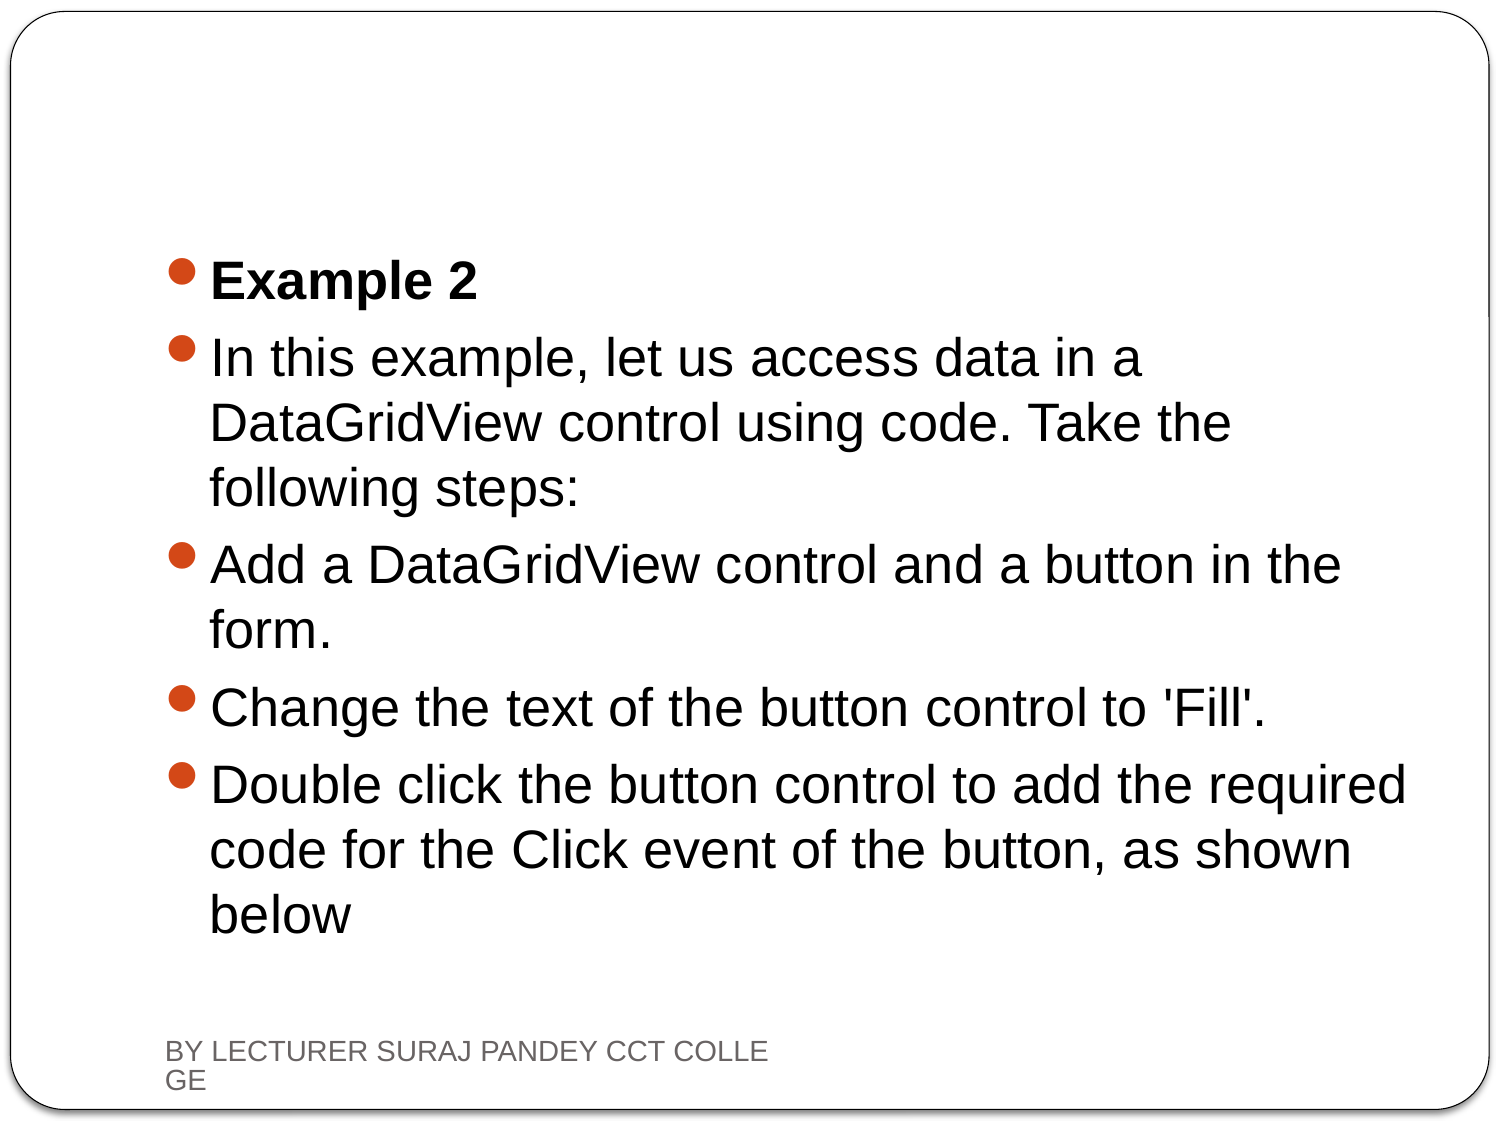

#
Example 2
In this example, let us access data in a DataGridView control using code. Take the following steps:
Add a DataGridView control and a button in the form.
Change the text of the button control to 'Fill'.
Double click the button control to add the required code for the Click event of the button, as shown below

BY LECTURER SURAJ PANDEY CCT COLLEGE